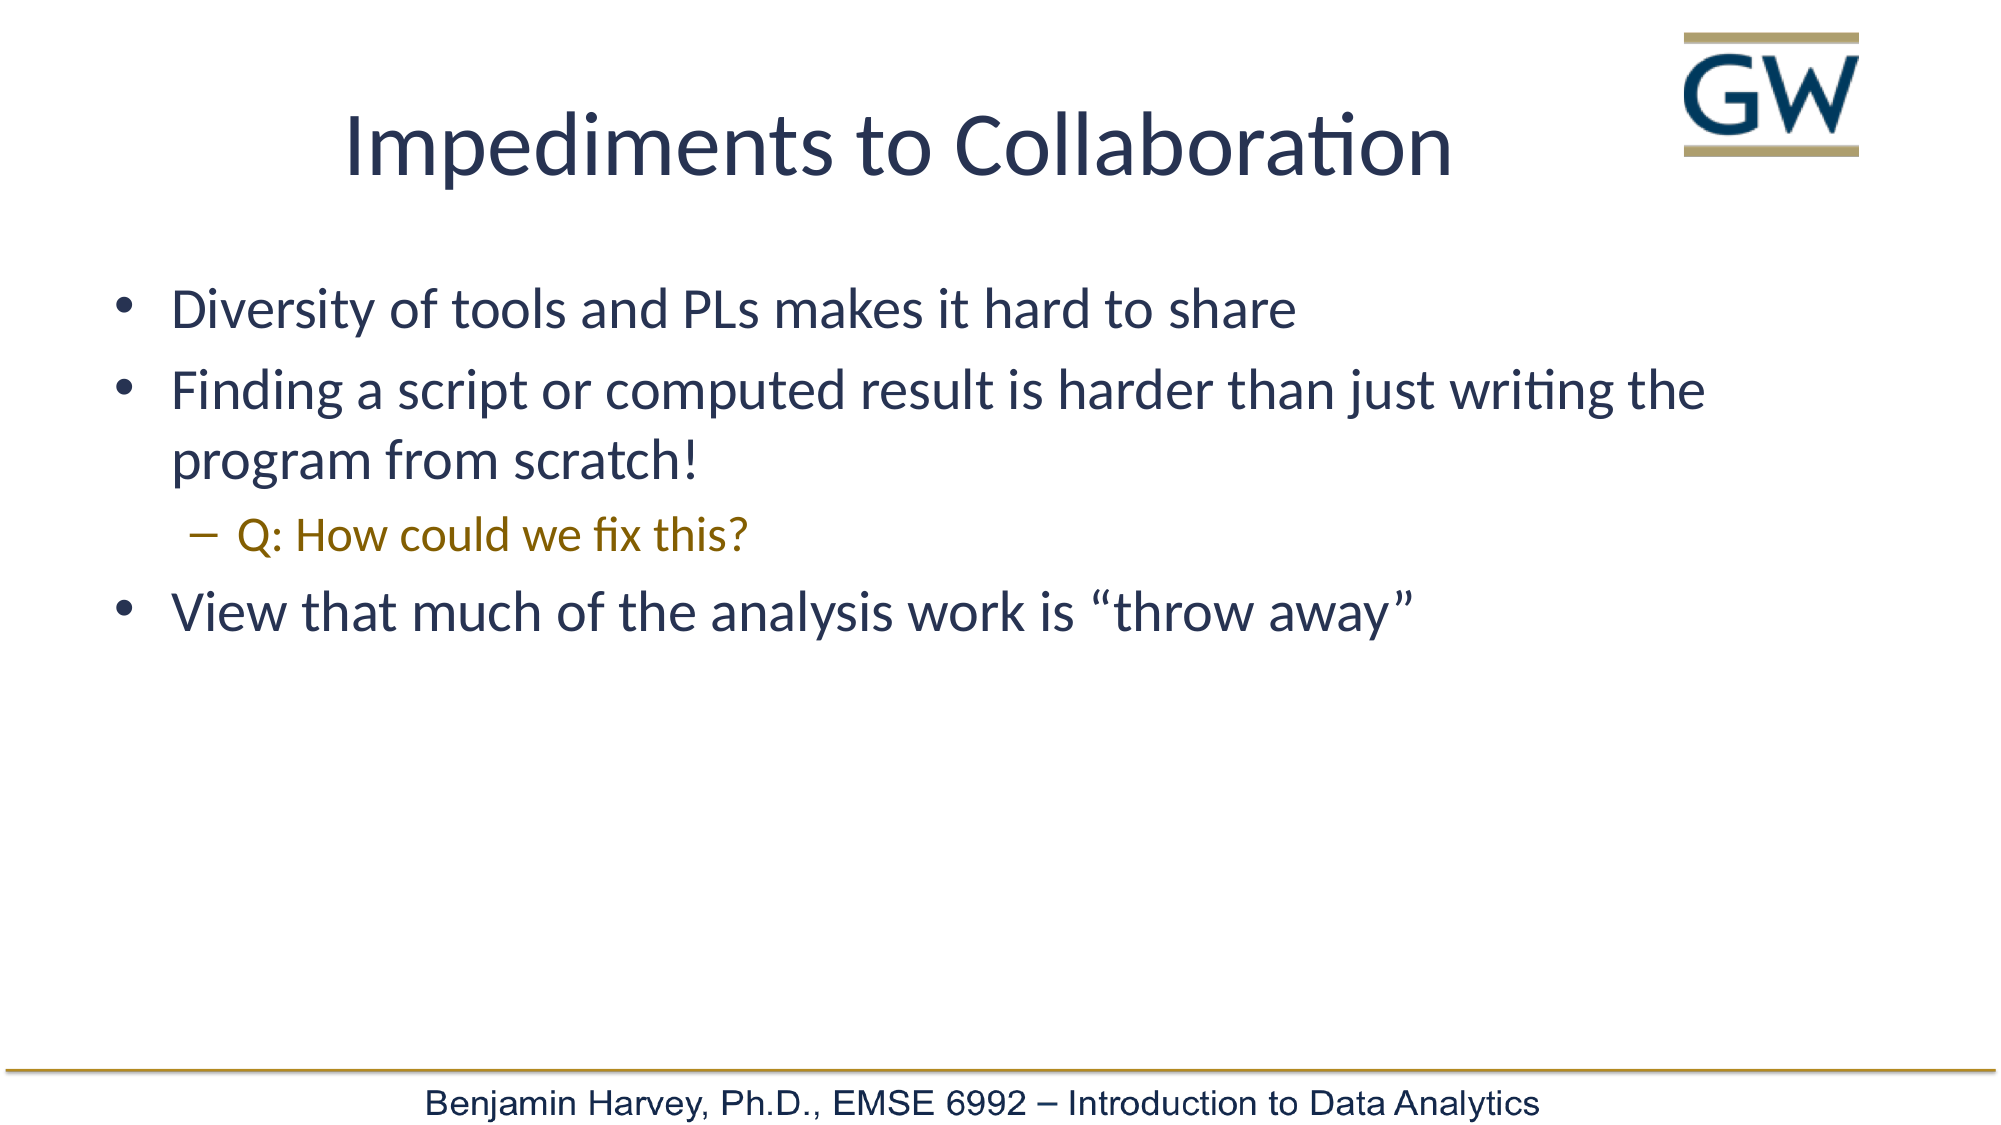

# Impediments to Collaboration
Diversity of tools and PLs makes it hard to share
Finding a script or computed result is harder than just writing the program from scratch!
Q: How could we fix this?
View that much of the analysis work is “throw away”